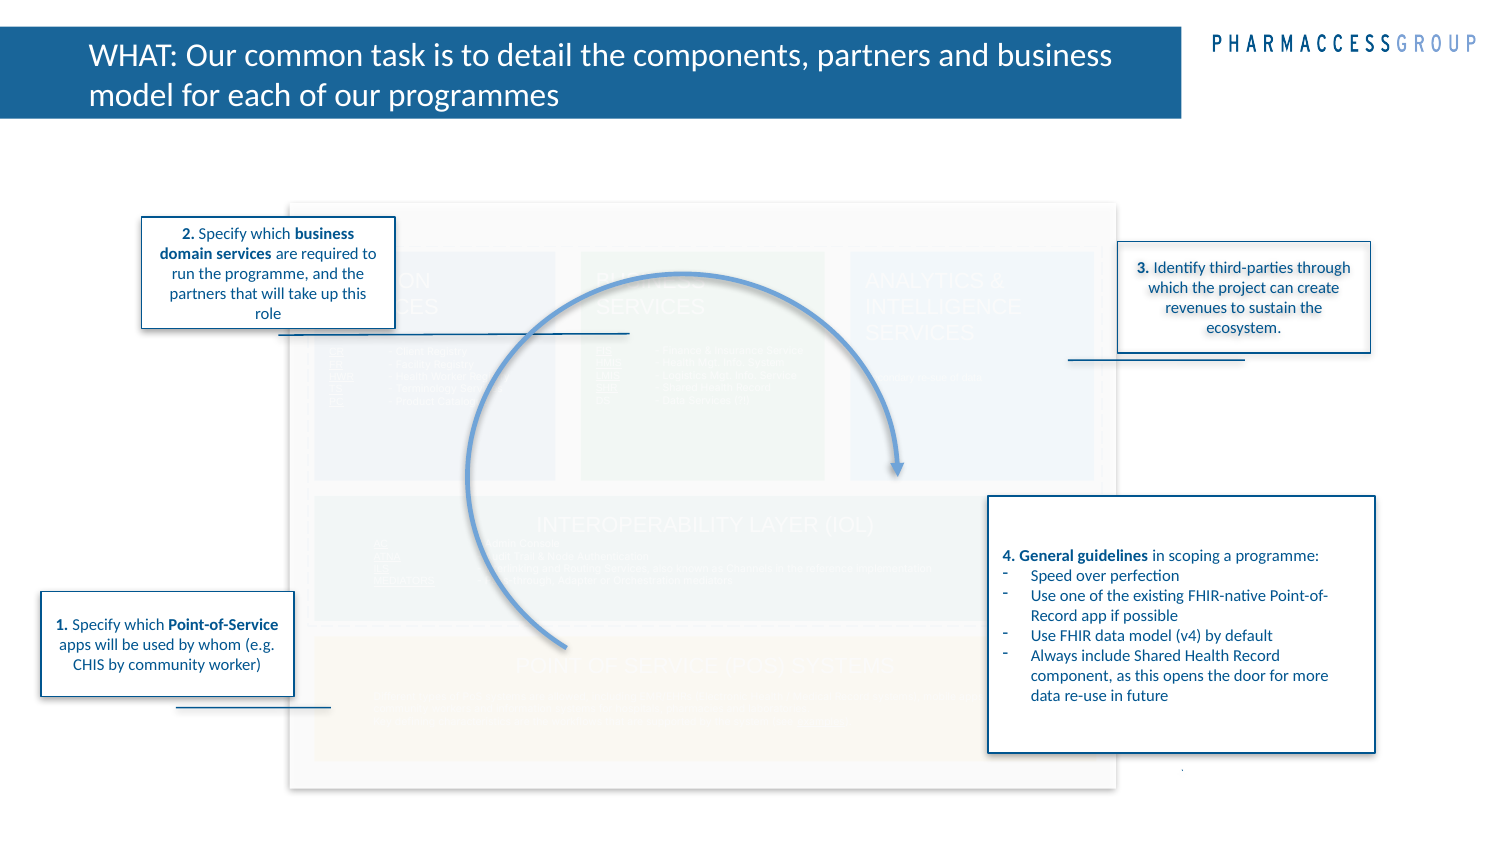

# WHAT: Our common task is to detail the components, partners and business model for each of our programmes

2. Specify which business domain services are required to run the programme, and the partners that will take up this role
3. Identify third-parties through which the project can create revenues to sustain the ecosystem.

COMMON
SERVICES

CR	- Client Registry
FR	- Facility Registry
HWR	- Health Worker Registry
TS	- Terminology Services
PC	- Product Catalogue

BUSINESS
SERVICES

FIS	- Finance & Insurance Service
HMIS	- Health Mgt. Info. System
LMIS	- Logistics Mgt. Info. Service
SHR	- Shared Health Record
DS	- Data Services (?!)

ANALYTICS & INTELLIGENCE SERVICES

Secondary re-sue of data
INTEROPERABILITY LAYER (IOL)
AC	- Admin Console
ATNA	- Audit Trail & Node Authentication
ILS	- Interlinking and Routing Services, also known as Channels in the reference implementation
MEDIATORS	- Pass-through, Adapter or Orchestration mediators

POINT OF SERVICE (POS) SYSTEMS
Different types of PoS systems are allowed, including EMR/EHRs (Electronic Health / Medical Record systems), mobile apps for patient or community workers and information systems for hospitals, pharmacies and laboratories.
Key defining characteristics are the workflows that are supported by the system (see examples).

4. General guidelines in scoping a programme:
Speed over perfection
Use one of the existing FHIR-native Point-of-Record app if possible
Use FHIR data model (v4) by default
Always include Shared Health Record component, as this opens the door for more data re-use in future
1. Specify which Point-of-Service apps will be used by whom (e.g. CHIS by community worker)